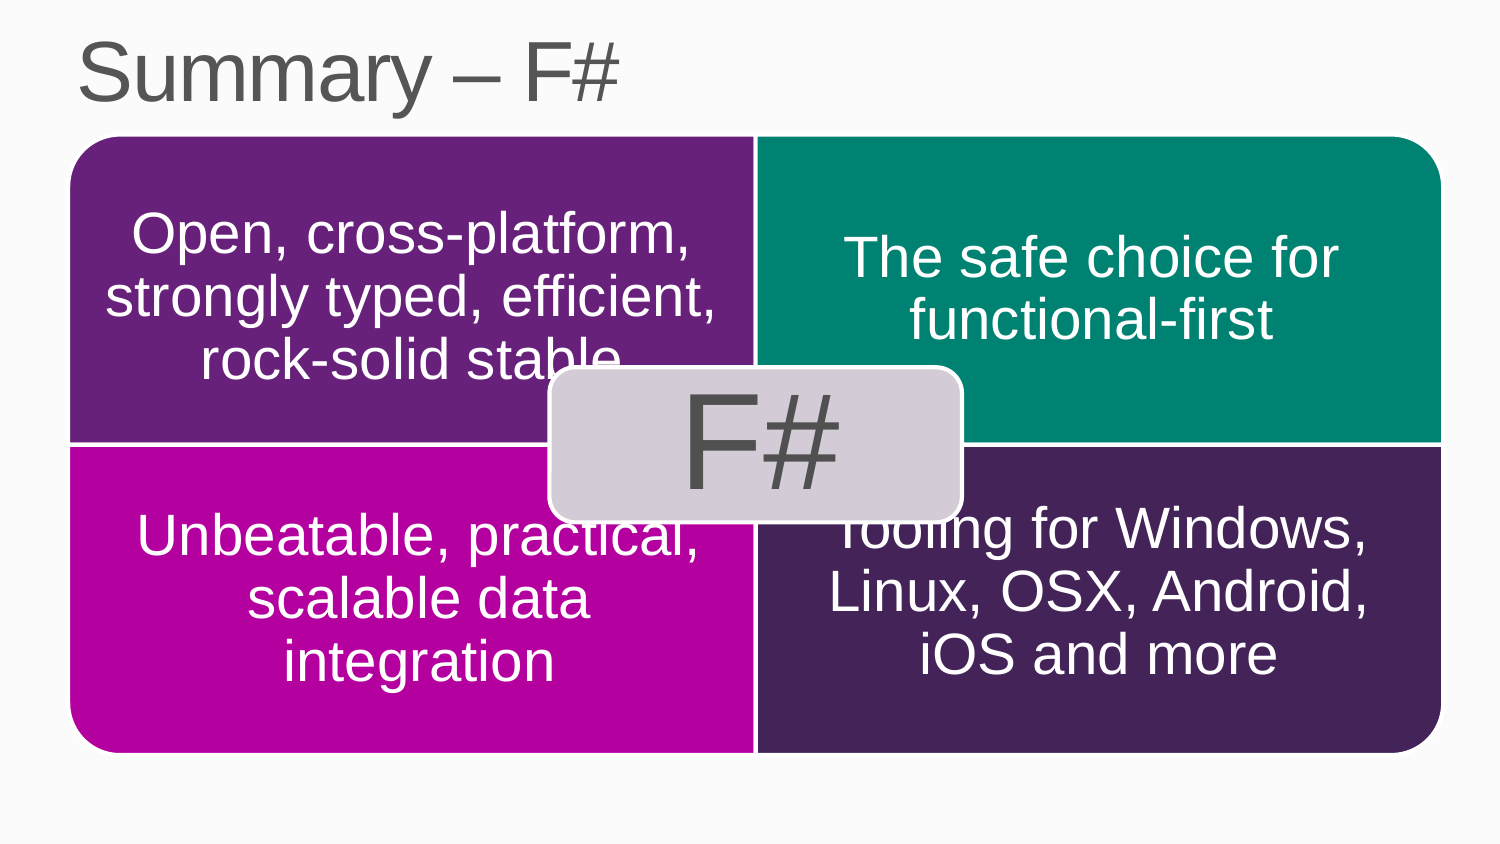

# Summary – F#
Open, cross-platform, strongly typed, efficient, rock-solid stable
The safe choice for functional-first
Unbeatable, practical, scalable data integration
Tooling for Windows, Linux, OSX, Android, iOS and more
F#